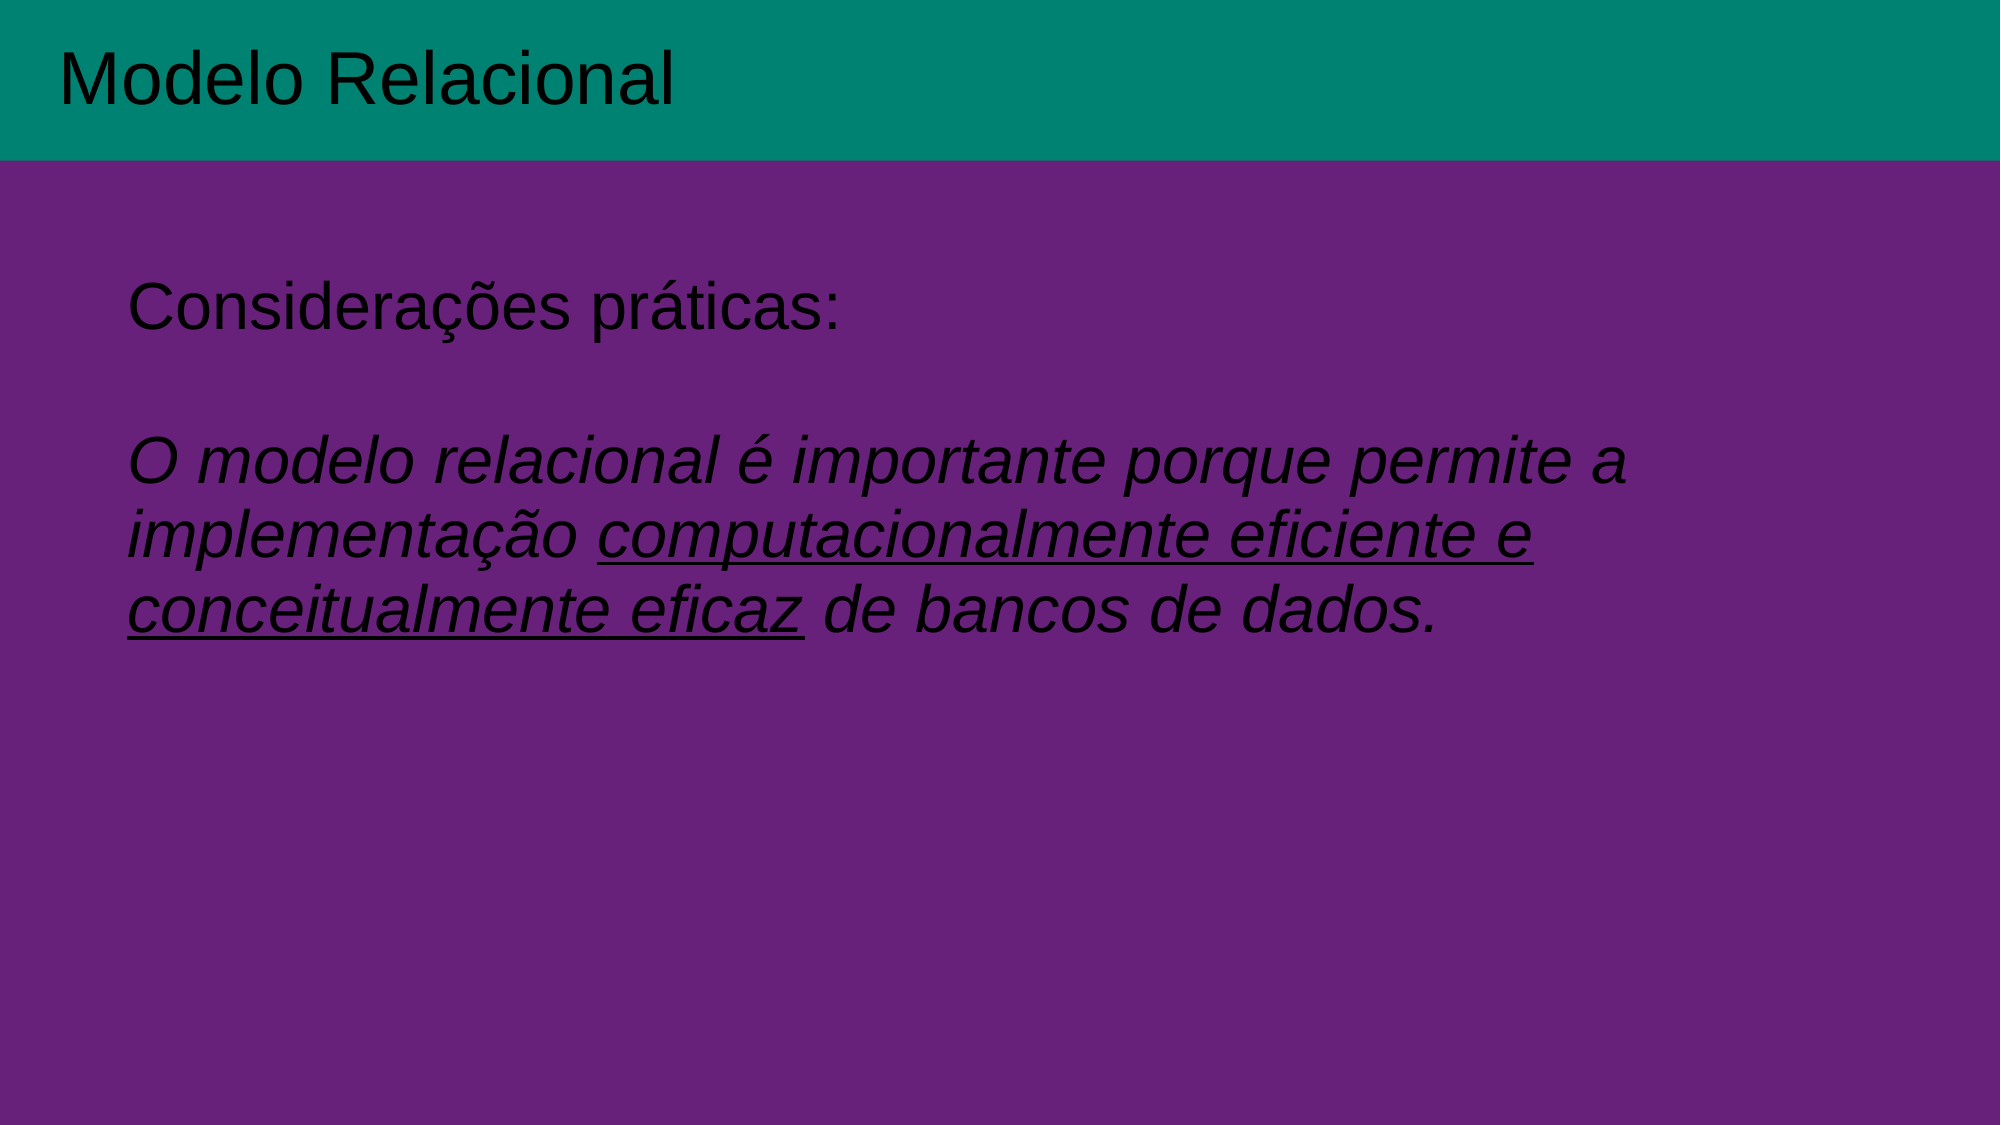

Modelo Relacional
Considerações práticas:
O modelo relacional é importante porque permite a implementação computacionalmente eficiente e conceitualmente eficaz de bancos de dados.